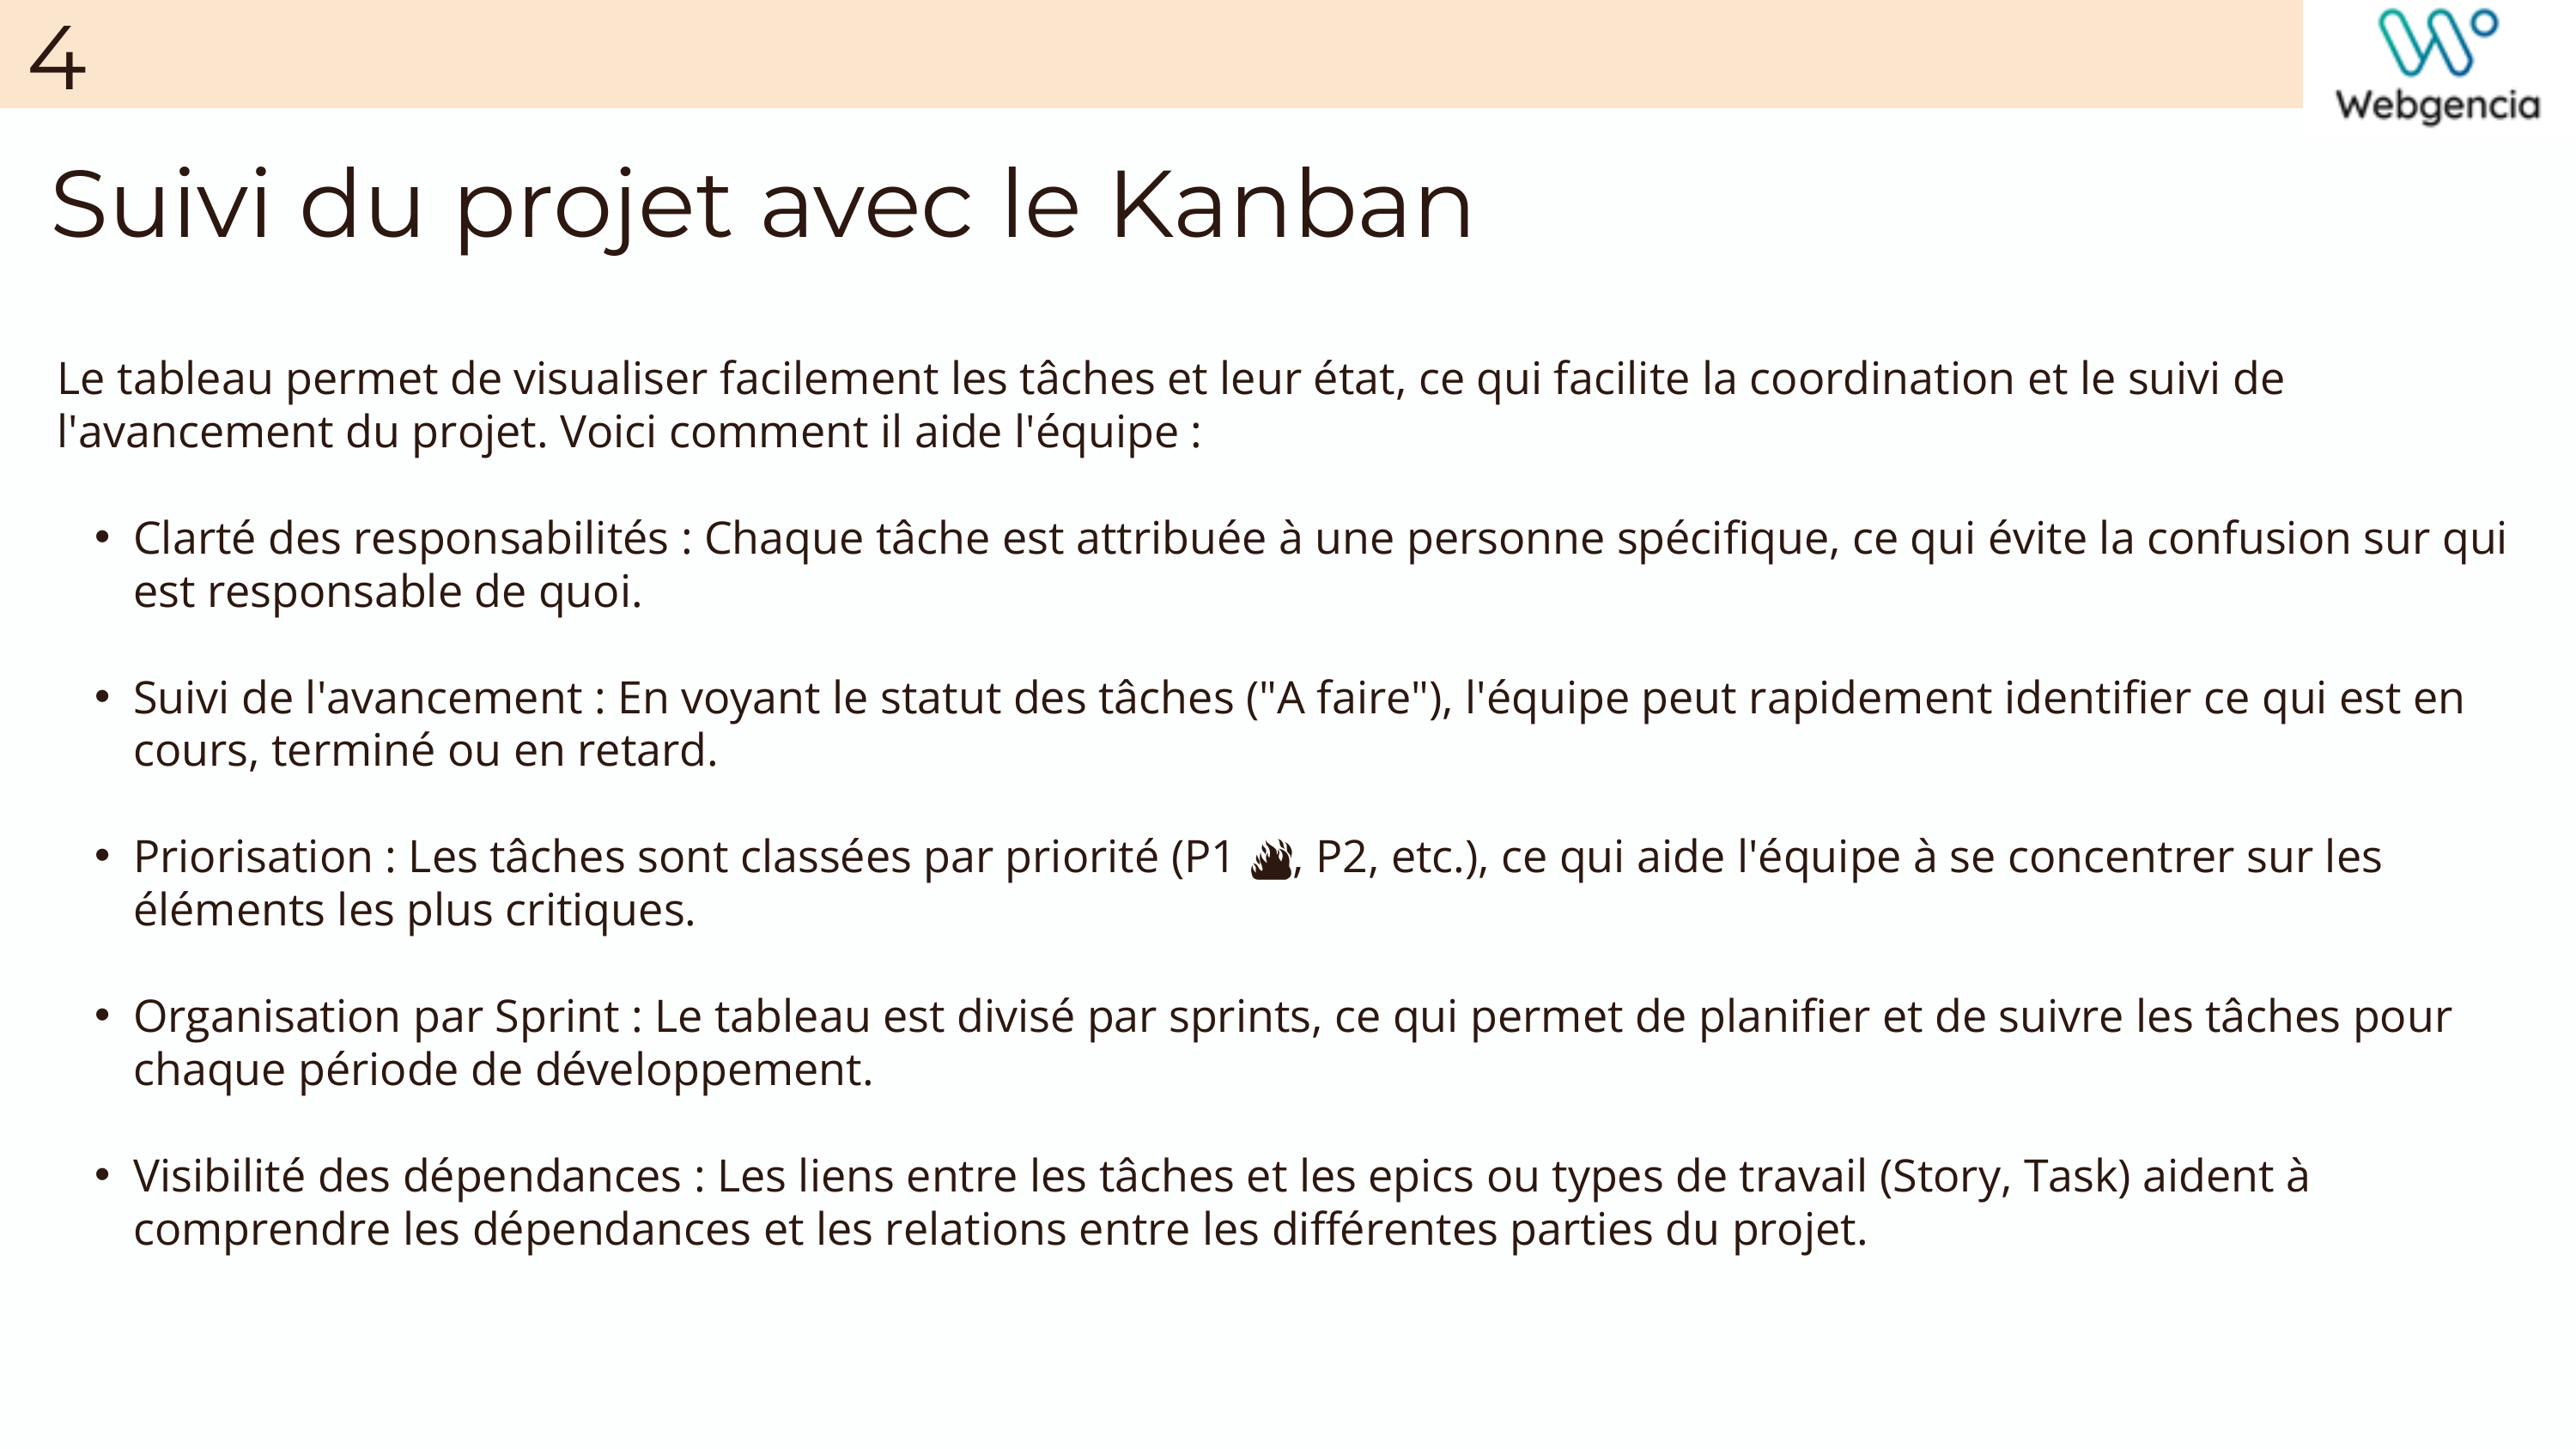

4
Suivi du projet avec le Kanban
Le tableau permet de visualiser facilement les tâches et leur état, ce qui facilite la coordination et le suivi de l'avancement du projet. Voici comment il aide l'équipe :

Clarté des responsabilités : Chaque tâche est attribuée à une personne spécifique, ce qui évite la confusion sur qui est responsable de quoi.

Suivi de l'avancement : En voyant le statut des tâches ("A faire"), l'équipe peut rapidement identifier ce qui est en cours, terminé ou en retard.

Priorisation : Les tâches sont classées par priorité (P1 🔥, P2, etc.), ce qui aide l'équipe à se concentrer sur les éléments les plus critiques.

Organisation par Sprint : Le tableau est divisé par sprints, ce qui permet de planifier et de suivre les tâches pour chaque période de développement.

Visibilité des dépendances : Les liens entre les tâches et les epics ou types de travail (Story, Task) aident à comprendre les dépendances et les relations entre les différentes parties du projet.